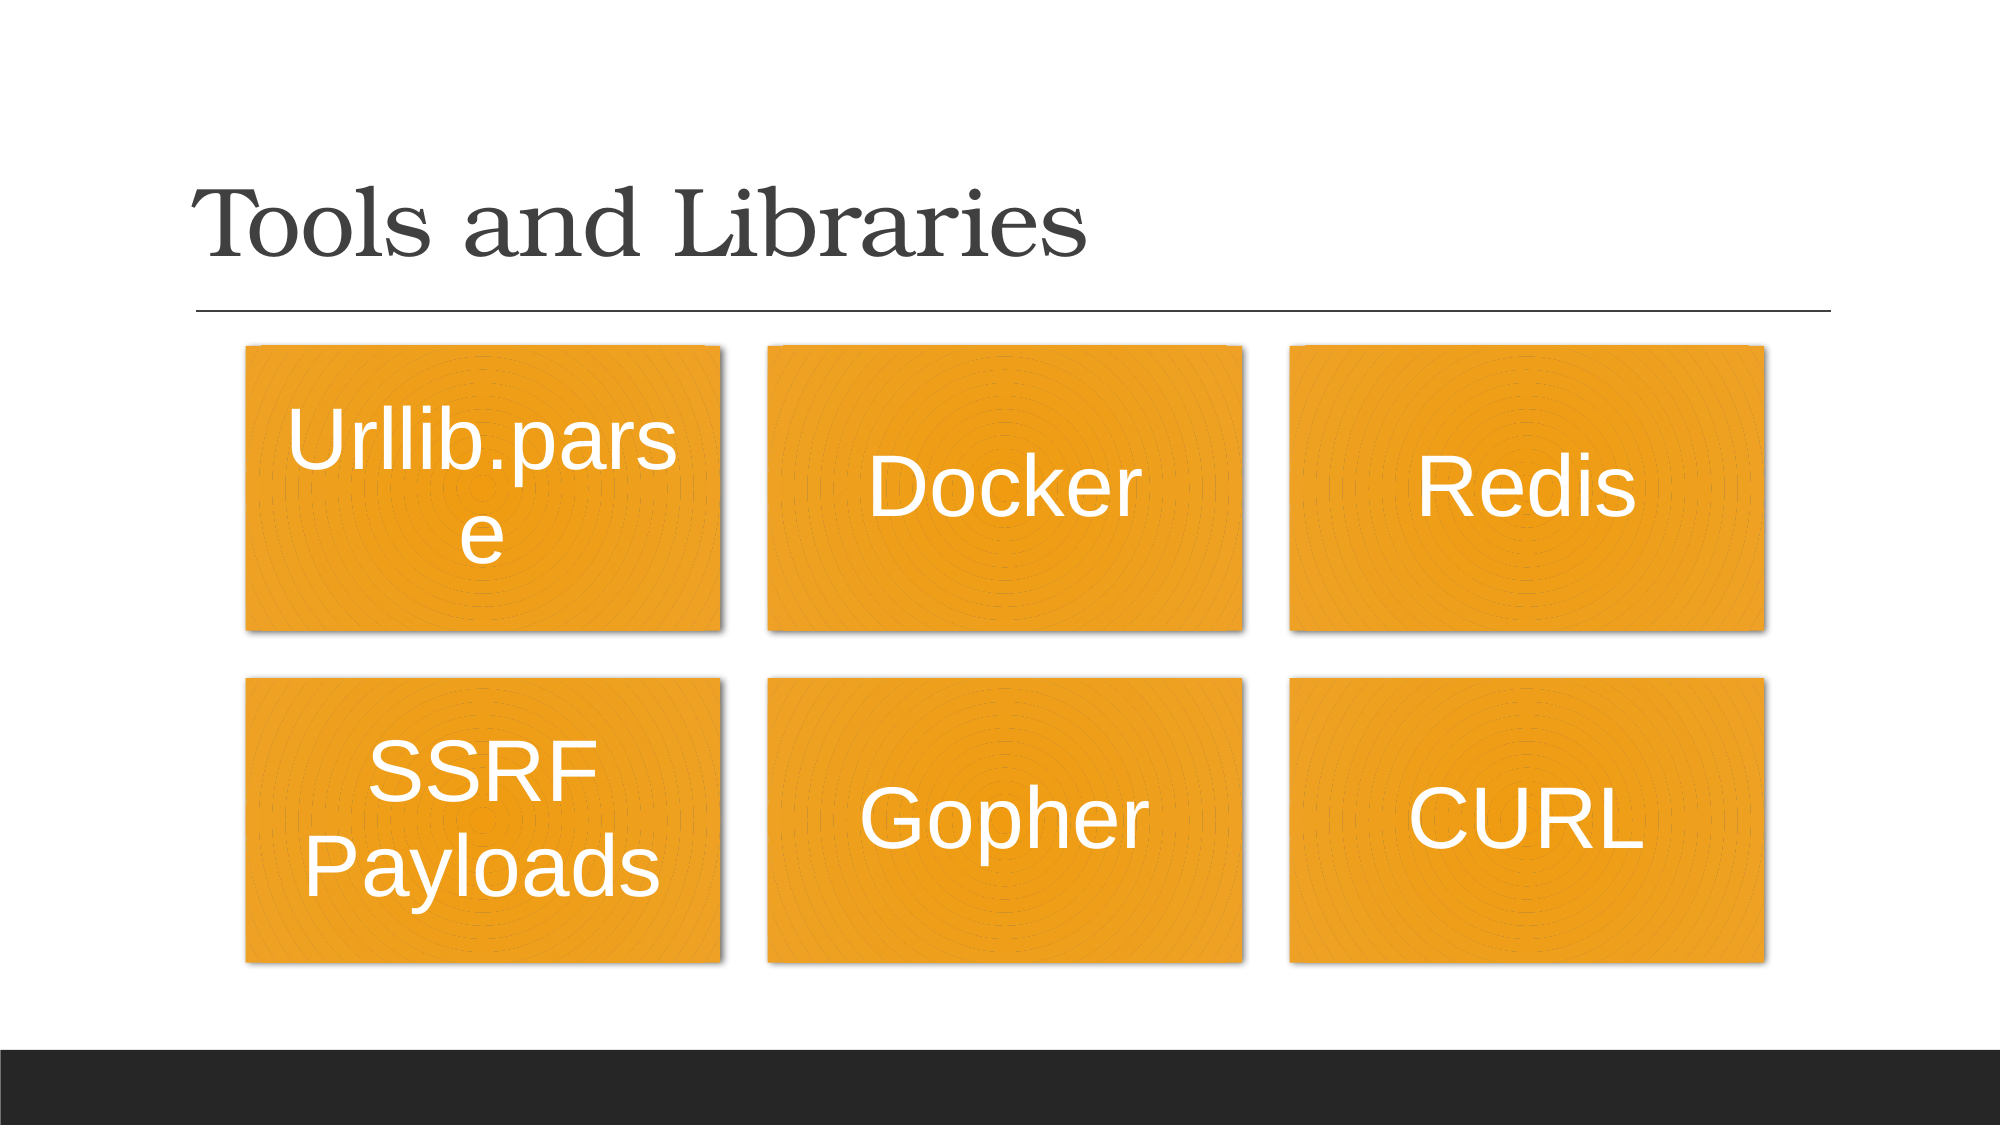

# Tools and Libraries
Urllib.parse
Docker
Redis
SSRF Payloads
Gopher
CURL